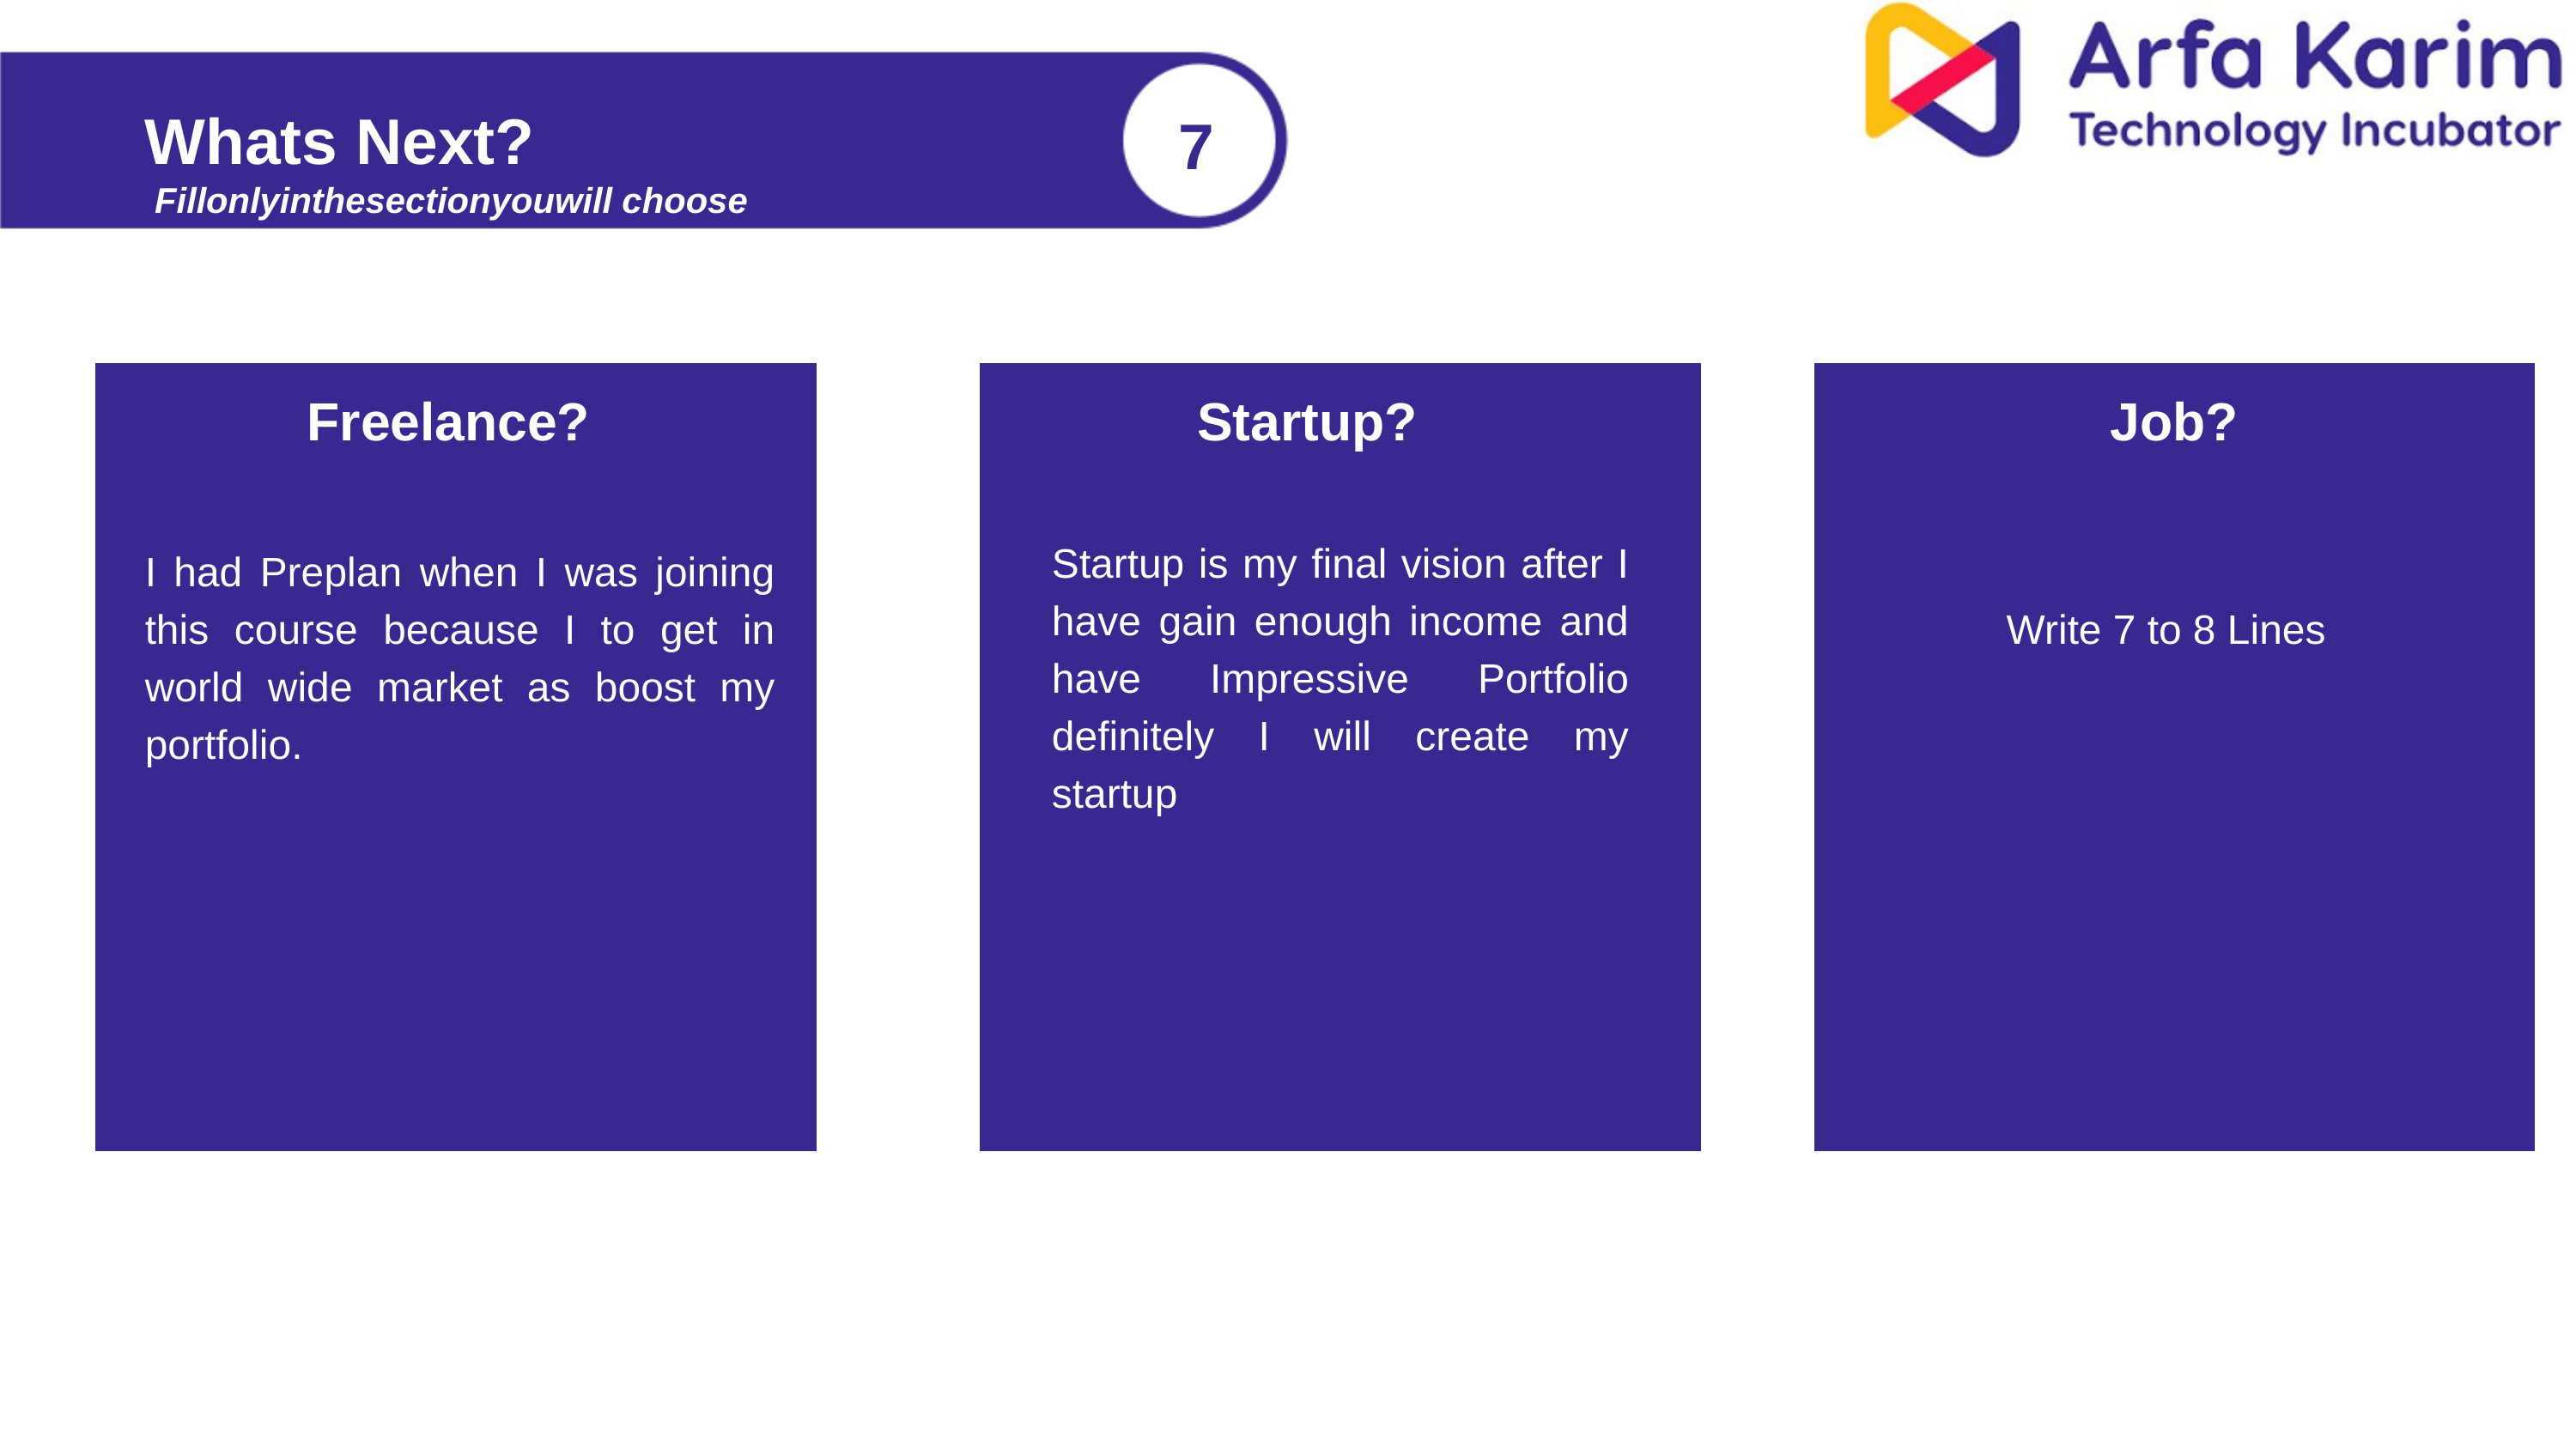

7
Whats Next?

Fillonlyinthesectionyouwill choose

Freelance?
Startup?
Job?
Startup is my final vision after I have gain enough income and have Impressive Portfolio definitely I will create my startup
I had Preplan when I was joining this course because I to get in world wide market as boost my portfolio.
Write 7 to 8 Lines